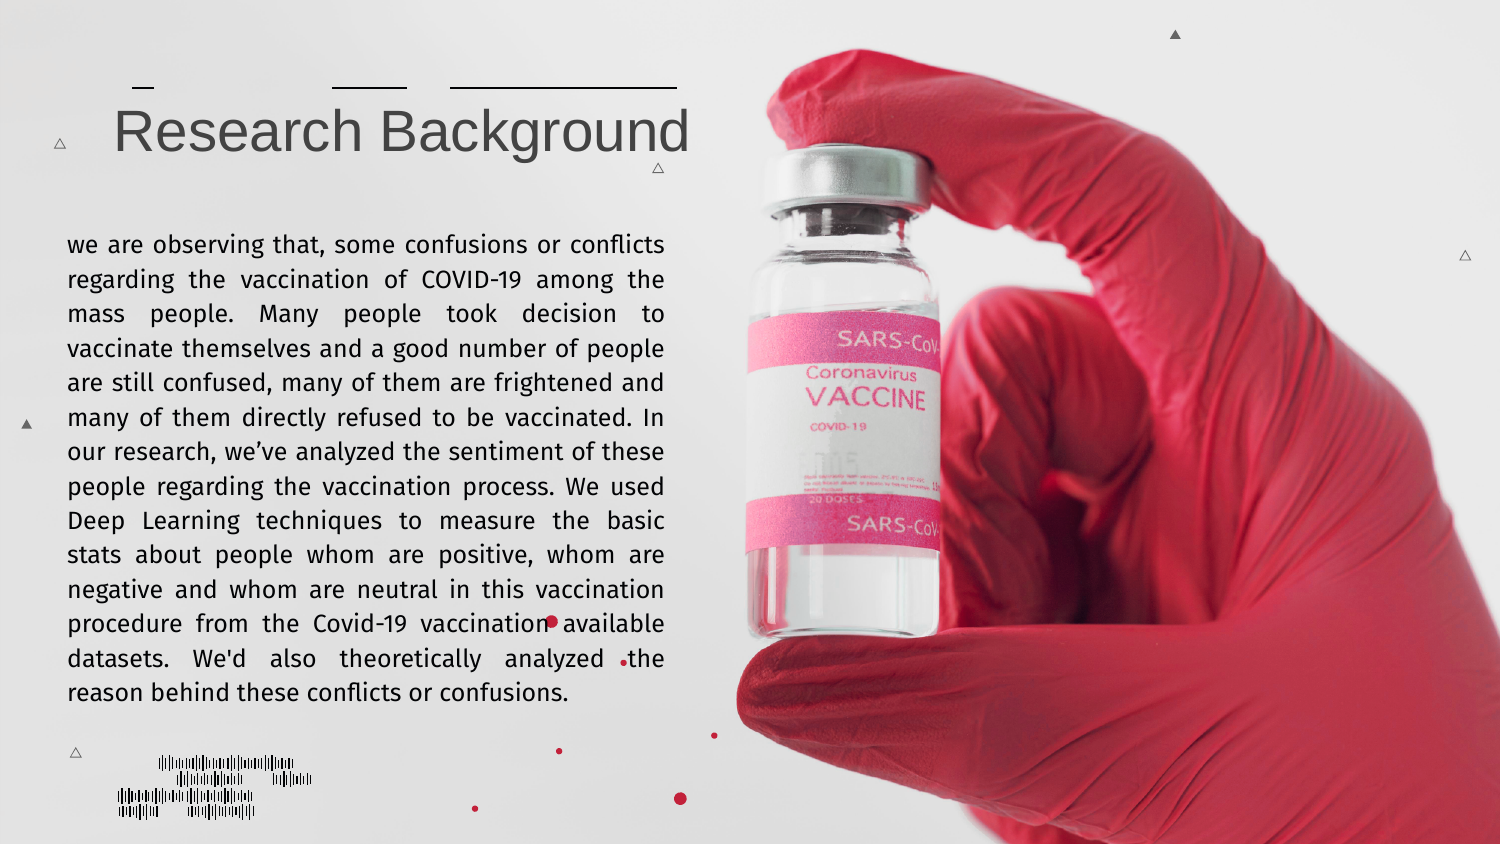

# Research Background
we are observing that, some confusions or conflicts regarding the vaccination of COVID-19 among the mass people. Many people took decision to vaccinate themselves and a good number of people are still confused, many of them are frightened and many of them directly refused to be vaccinated. In our research, we’ve analyzed the sentiment of these people regarding the vaccination process. We used Deep Learning techniques to measure the basic stats about people whom are positive, whom are negative and whom are neutral in this vaccination procedure from the Covid-19 vaccination available datasets. We'd also theoretically analyzed the reason behind these conflicts or confusions.